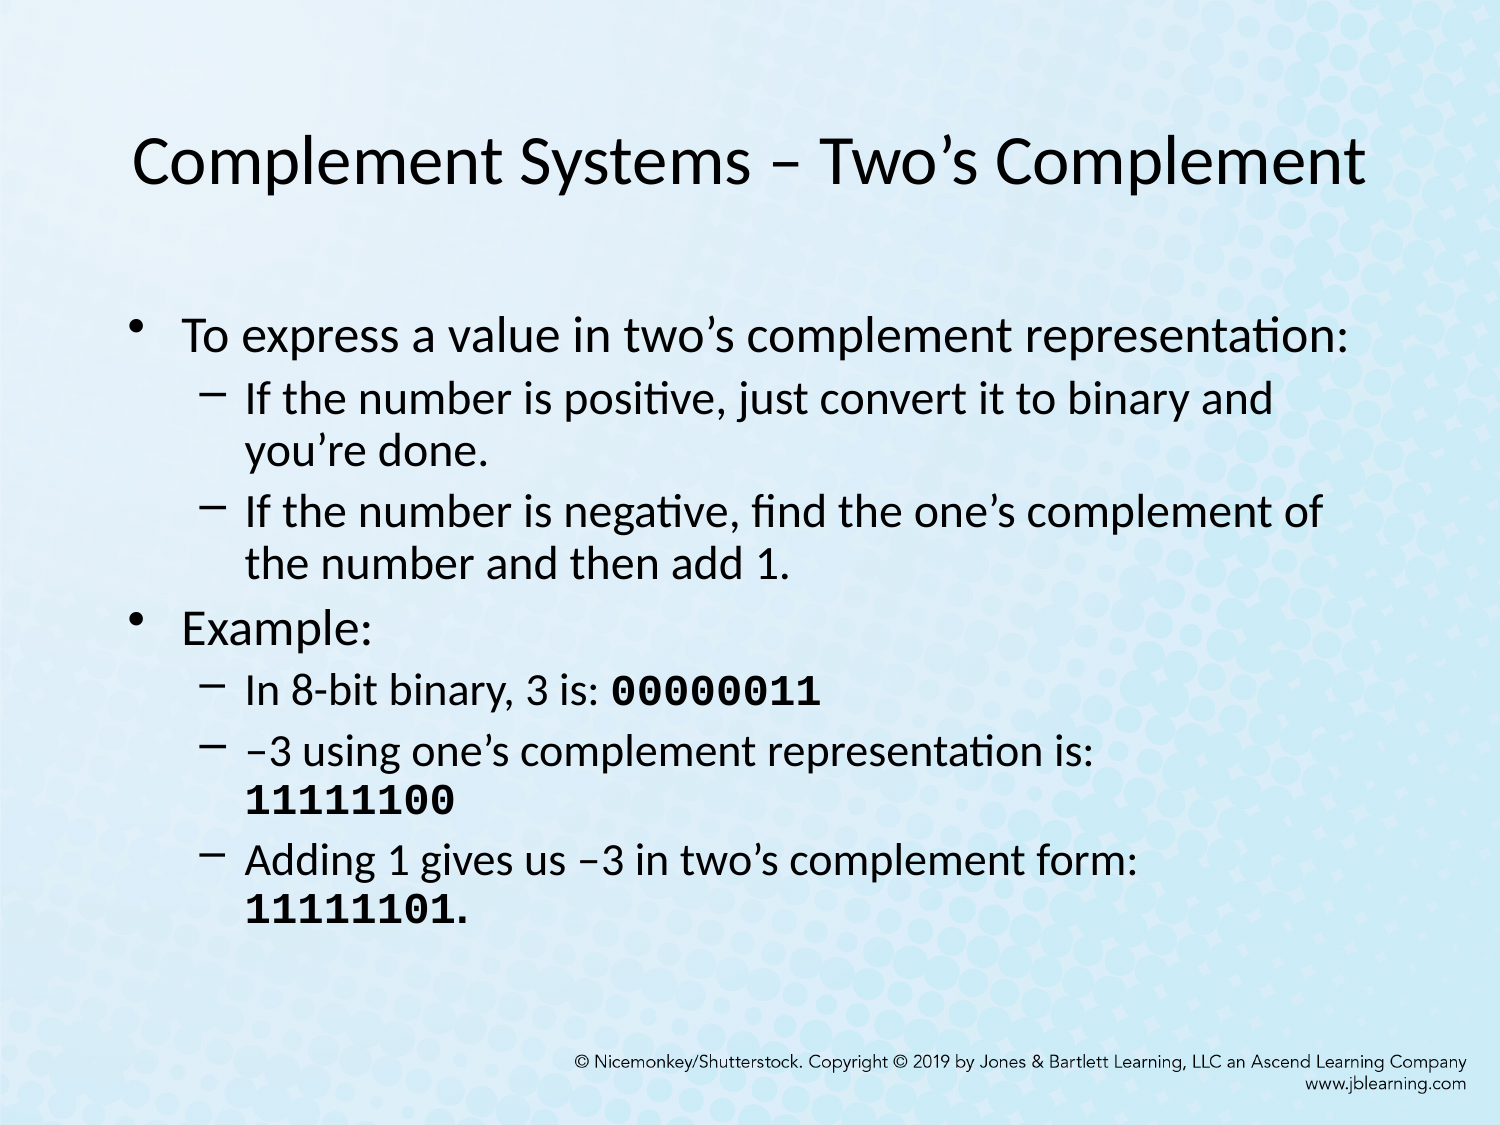

# Complement Systems – Two’s Complement
To express a value in two’s complement representation:
If the number is positive, just convert it to binary and you’re done.
If the number is negative, find the one’s complement of the number and then add 1.
Example:
In 8-bit binary, 3 is: 00000011
–3 using one’s complement representation is:        11111100
Adding 1 gives us –3 in two’s complement form:  11111101.